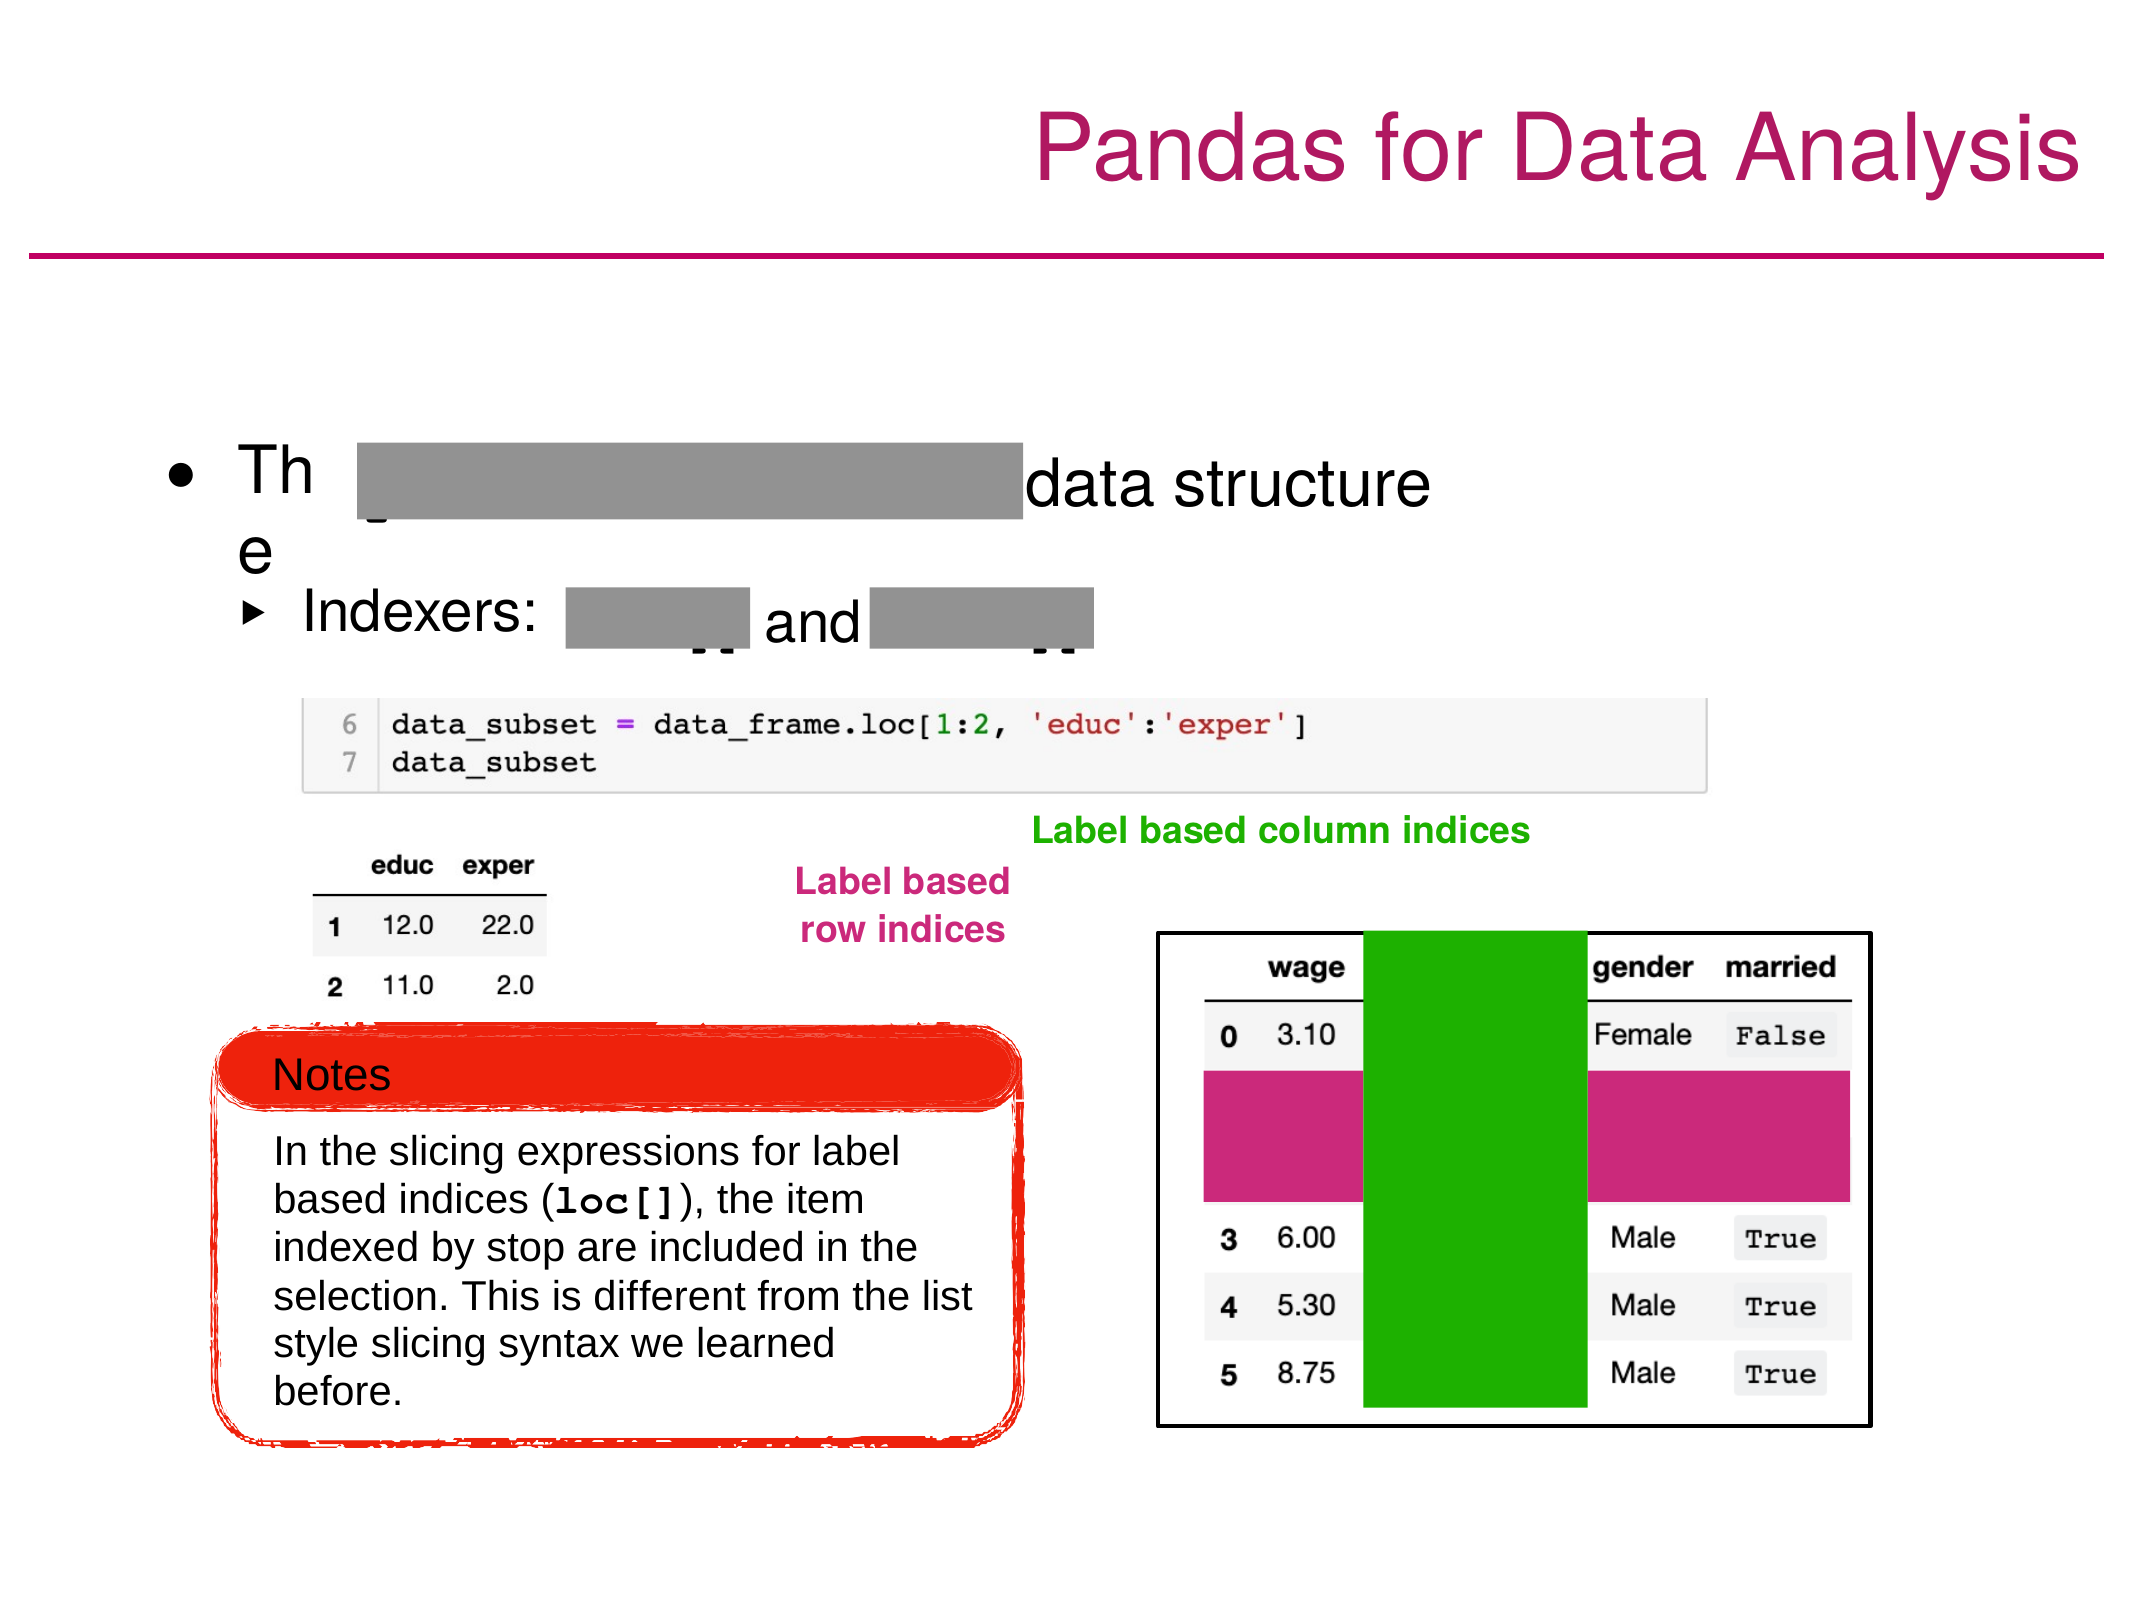

# Pandas for Data Analysis

The
data structure
pandas.DataFrame

Indexers:
and
loc[]

iloc[]

Label based column indices
Label based row indices

Notes
In the slicing expressions for label based indices (loc[]), the item indexed by stop are included in the selection. This is different from the list style slicing syntax we learned before.